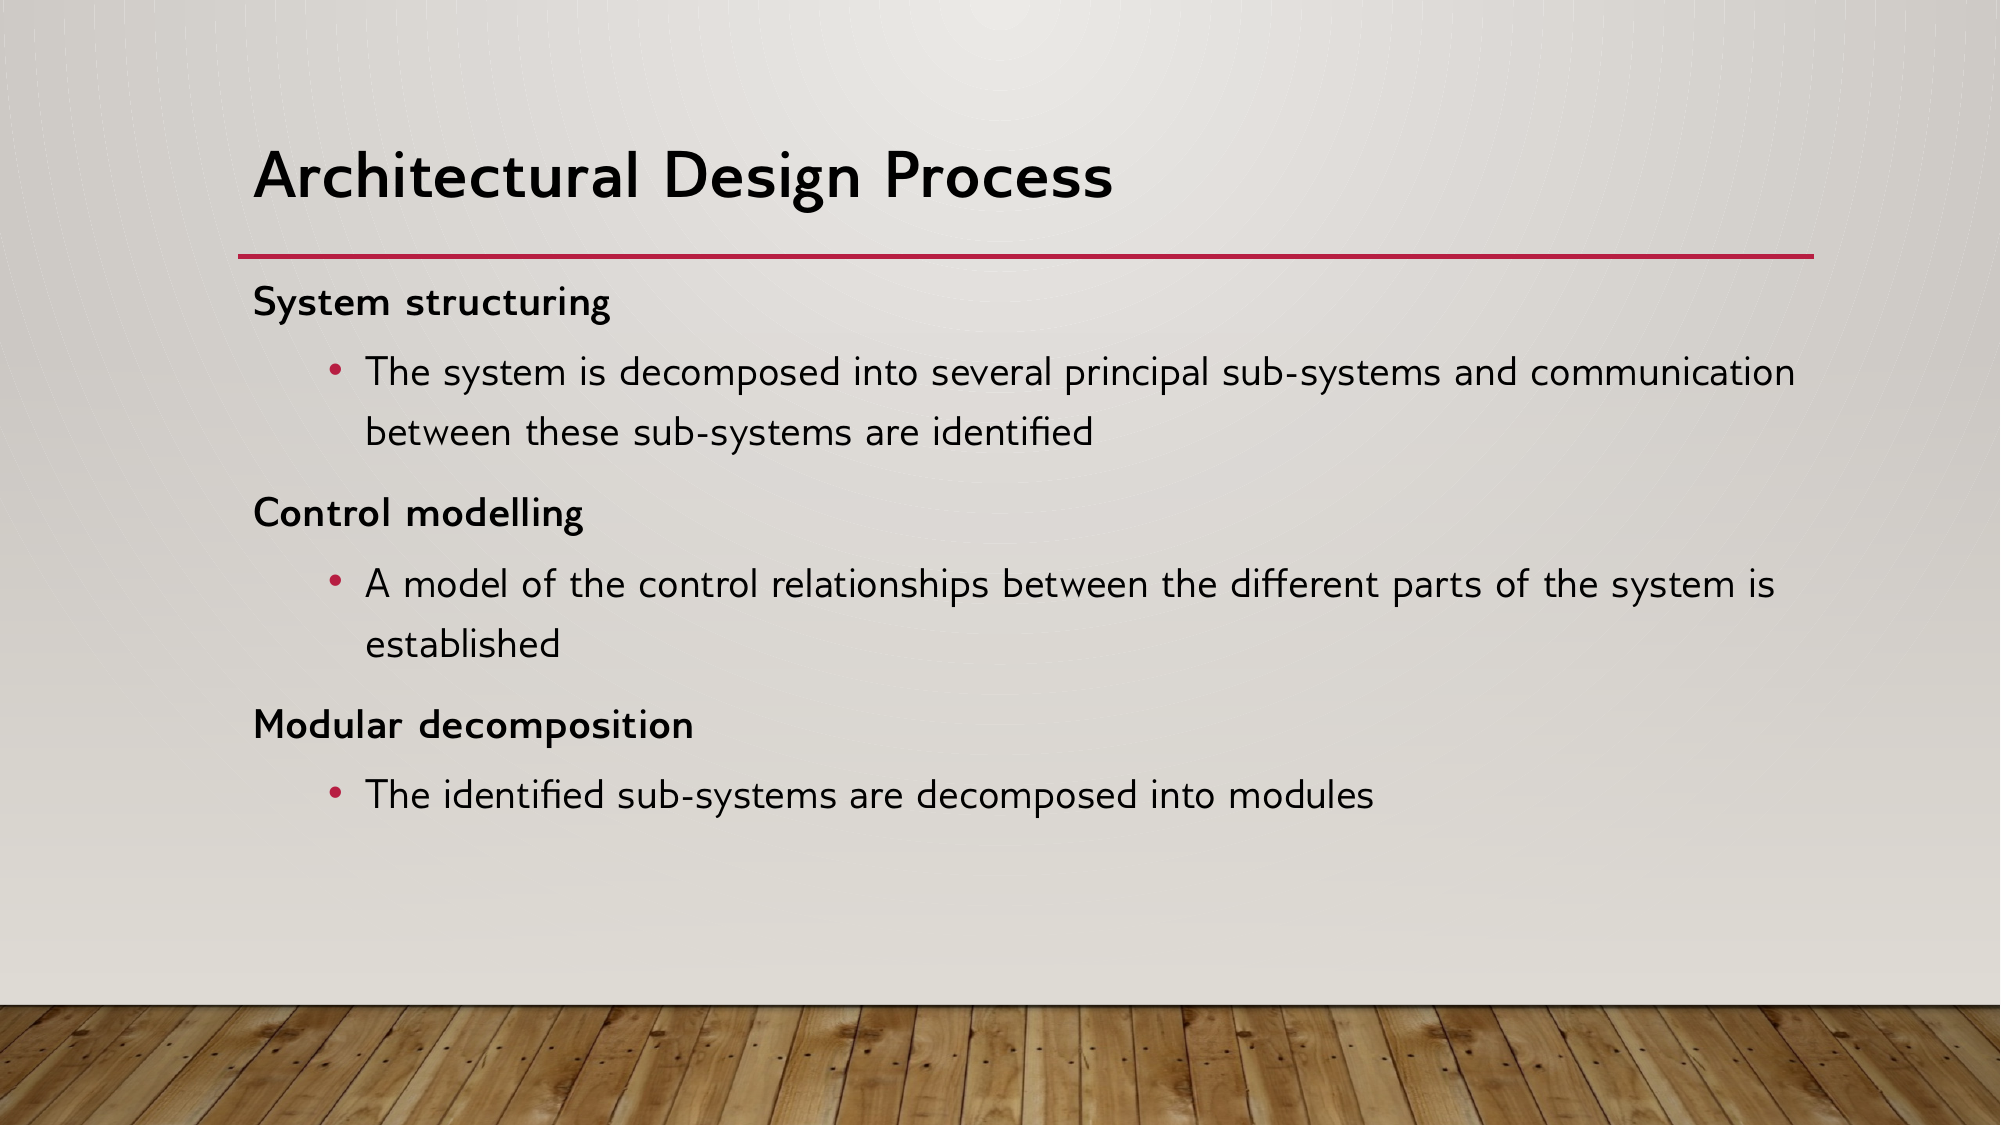

# Architectural Design Process
System structuring
The system is decomposed into several principal sub-systems and communication between these sub-systems are identified
Control modelling
A model of the control relationships between the different parts of the system is established
Modular decomposition
The identified sub-systems are decomposed into modules